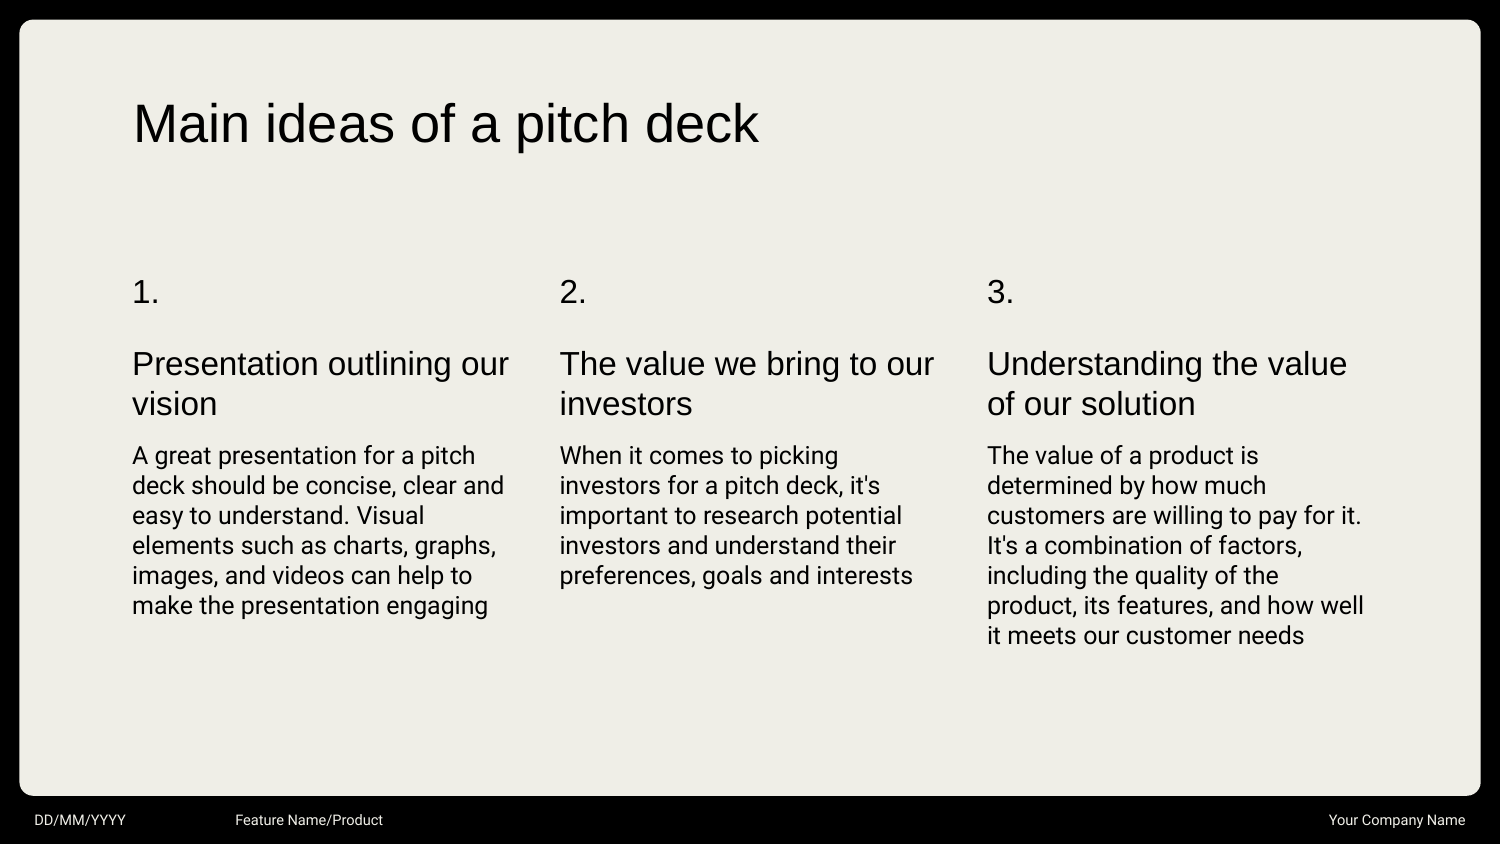

# Main ideas of a pitch deck
2.
3.
1.
Presentation outlining our vision
The value we bring to our investors
Understanding the value of our solution
A great presentation for a pitch deck should be concise, clear and easy to understand. Visual elements such as charts, graphs, images, and videos can help to make the presentation engaging
When it comes to picking investors for a pitch deck, it's important to research potential investors and understand their preferences, goals and interests
The value of a product is determined by how much customers are willing to pay for it. It's a combination of factors, including the quality of the product, its features, and how well it meets our customer needs
DD/MM/YYYY
Feature Name/Product
Your Company Name